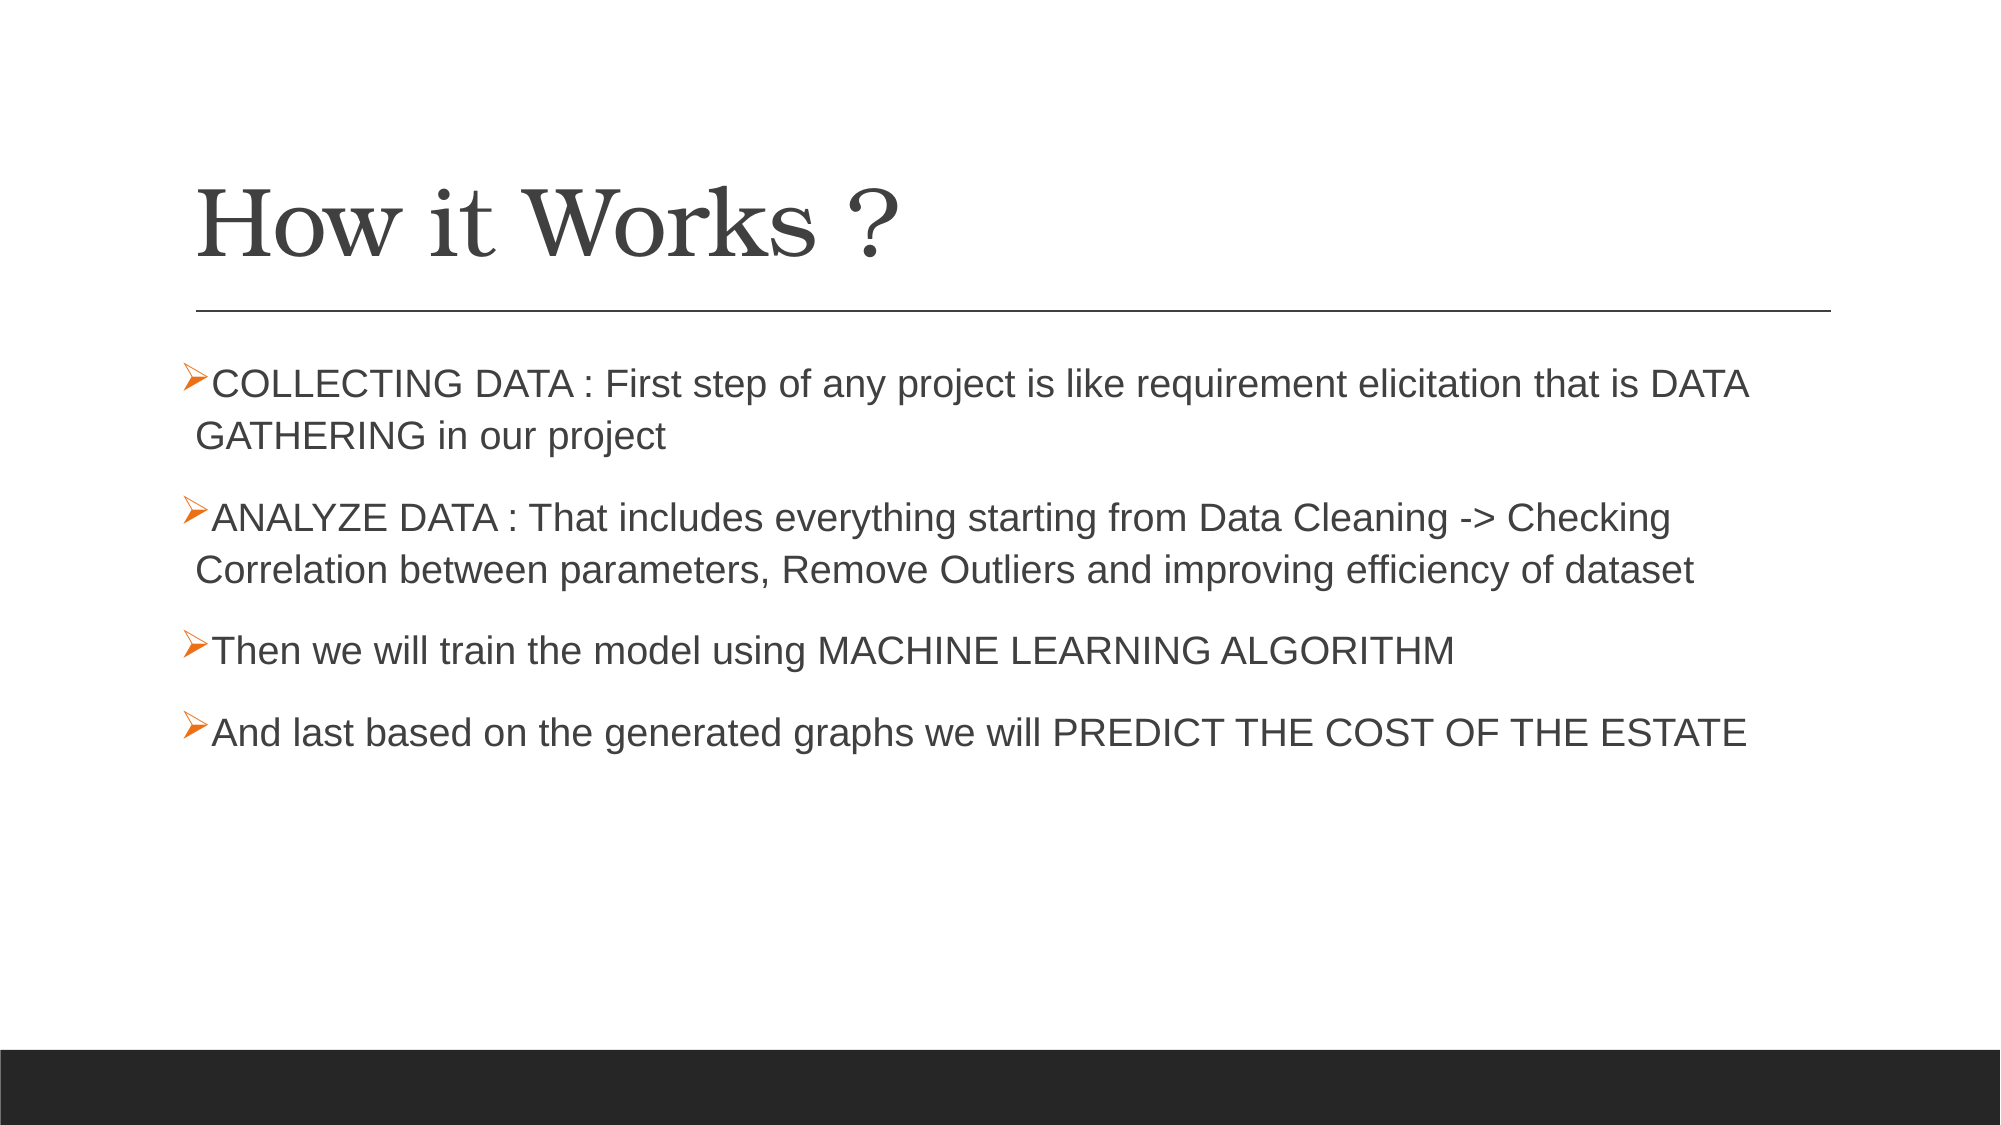

# How it Works ?
COLLECTING DATA : First step of any project is like requirement elicitation that is DATA GATHERING in our project
ANALYZE DATA : That includes everything starting from Data Cleaning -> Checking Correlation between parameters, Remove Outliers and improving efficiency of dataset
Then we will train the model using MACHINE LEARNING ALGORITHM
And last based on the generated graphs we will PREDICT THE COST OF THE ESTATE